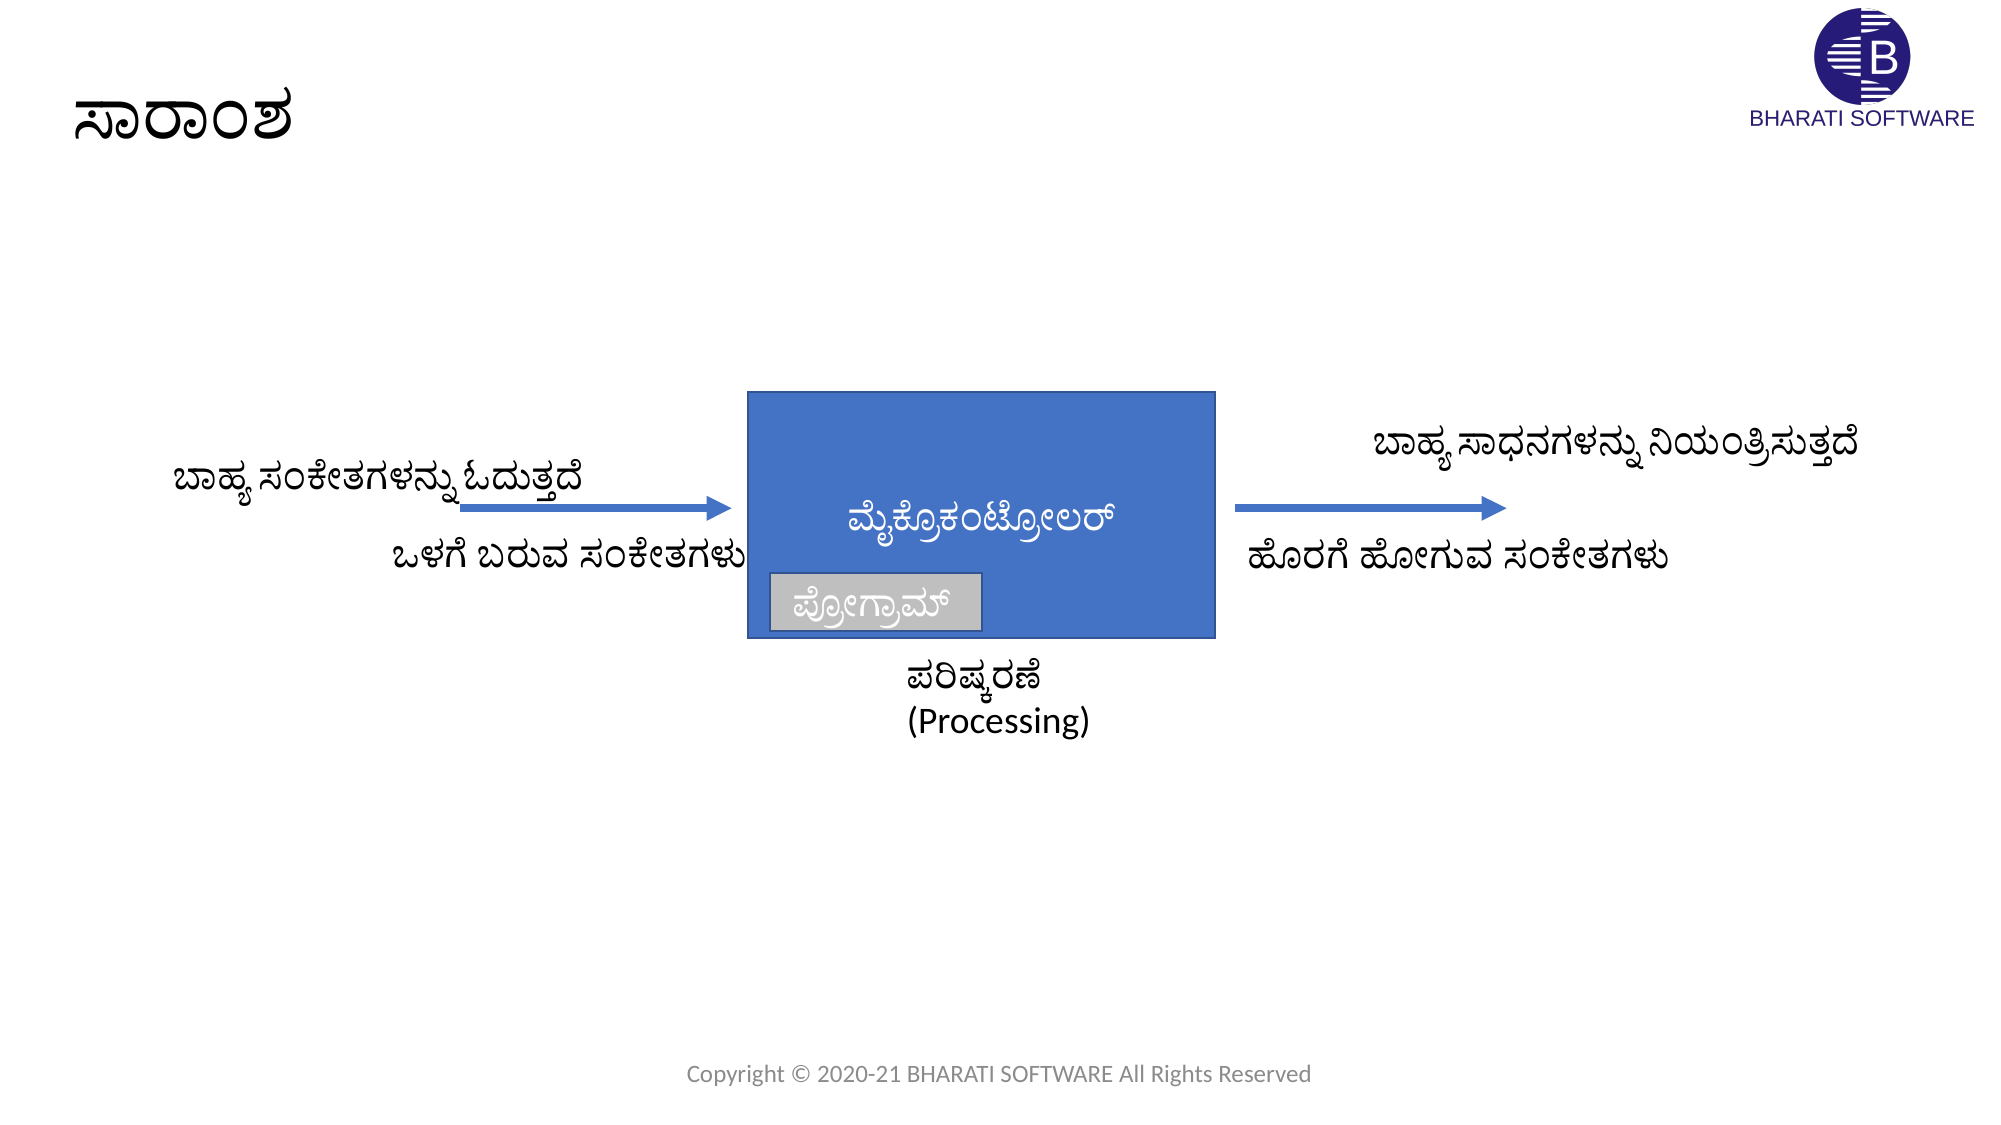

ಸಾರಾಂಶ
ಮೈಕ್ರೊಕಂಟ್ರೋಲರ್
ಬಾಹ್ಯ ಸಾಧನಗಳನ್ನು ನಿಯಂತ್ರಿಸುತ್ತದೆ
ಬಾಹ್ಯ ಸಂಕೇತಗಳನ್ನು ಓದುತ್ತದೆ
ಒಳಗೆ ಬರುವ ಸಂಕೇತಗಳು
ಹೊರಗೆ ಹೋಗುವ ಸಂಕೇತಗಳು
ಪ್ರೋಗ್ರಾಮ್
ಪರಿಷ್ಕರಣೆ
(Processing)
Copyright © 2020-21 BHARATI SOFTWARE All Rights Reserved